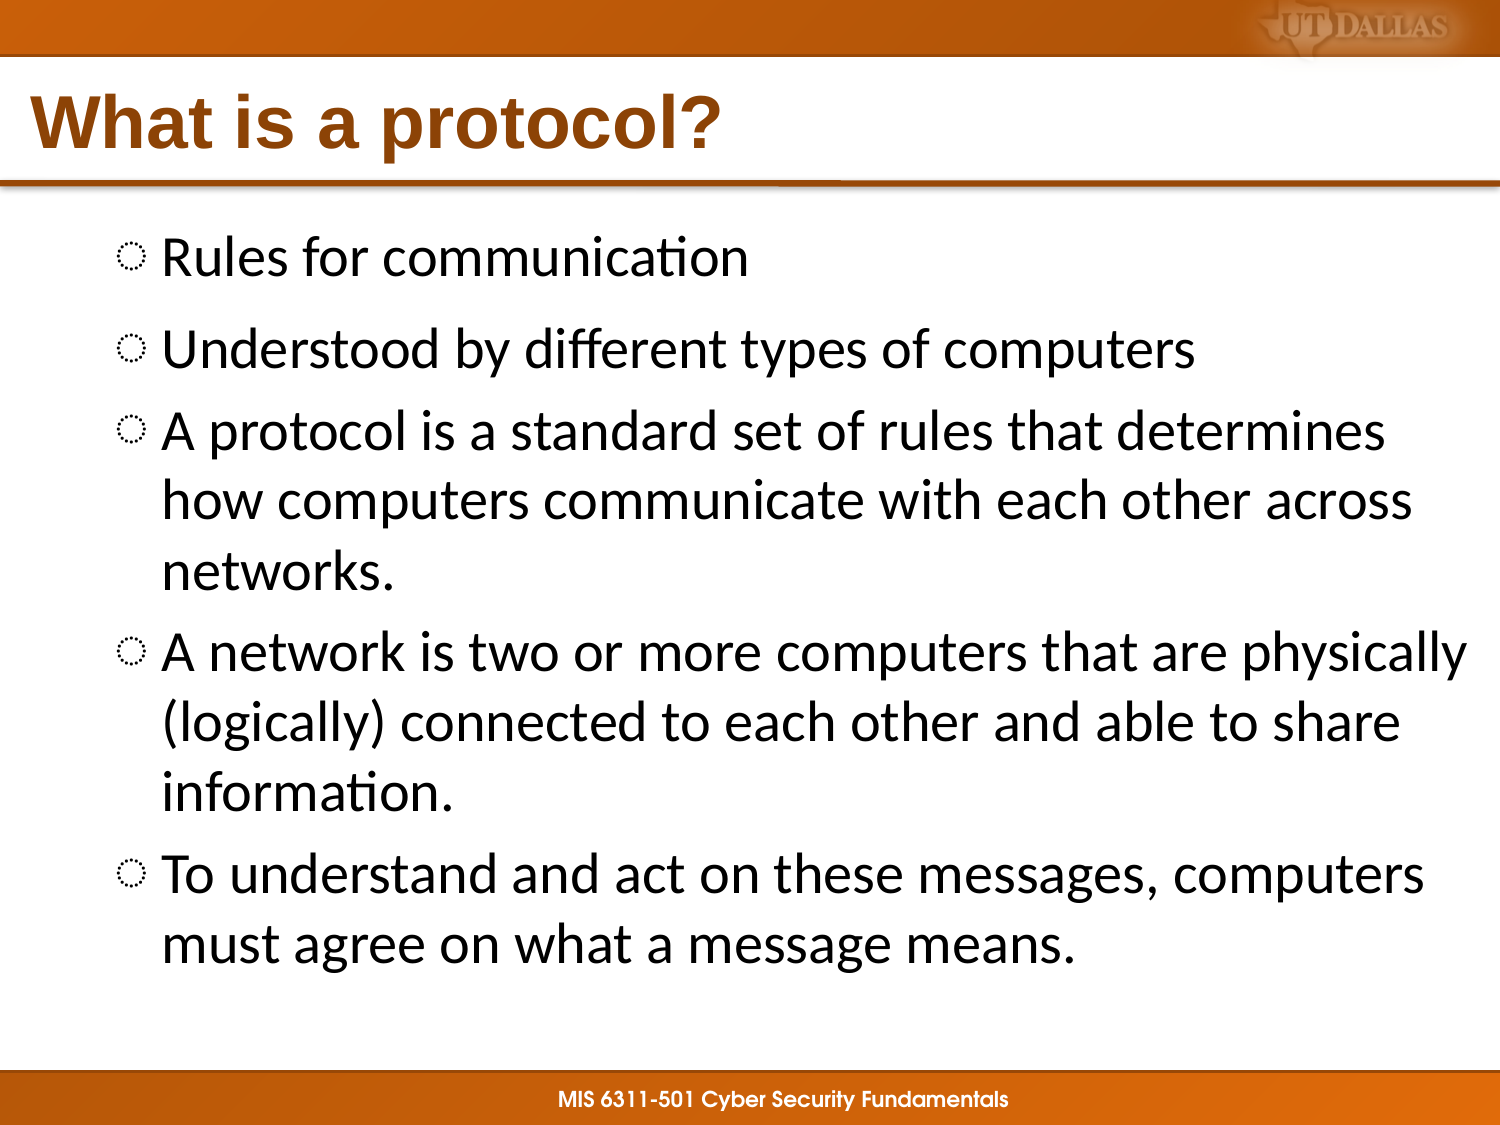

# What is a protocol?
Rules for communication
Understood by different types of computers
A protocol is a standard set of rules that determines how computers communicate with each other across networks.
A network is two or more computers that are physically (logically) connected to each other and able to share information.
To understand and act on these messages, computers must agree on what a message means.